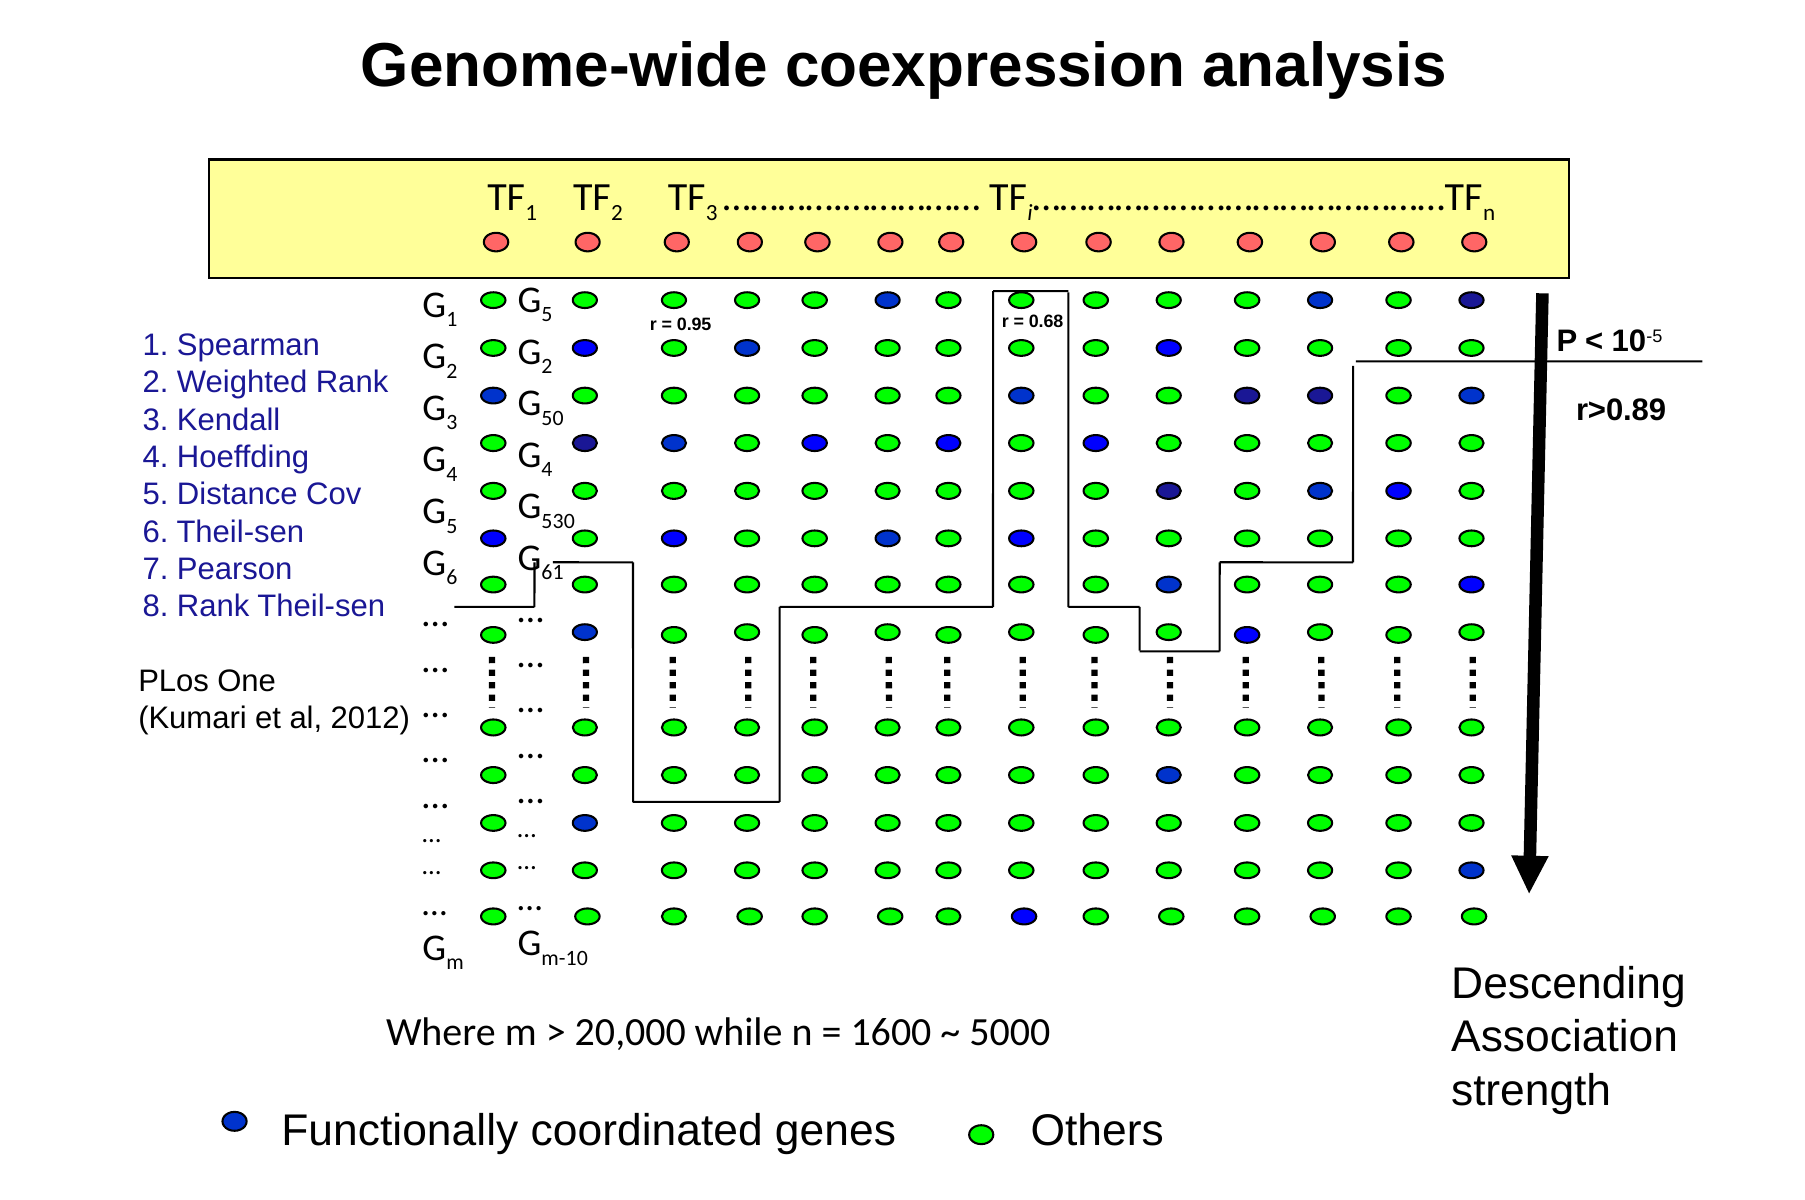

Genome-wide coexpression analysis

 TF1    TF2     TF3 ………….…………… TFi………………………………………TFn

G5
G2
G50
G4
G530
G61
…
…
…
…
…
…
…
…
Gm-10
G1
G2
G3
G4
G5
G6
…
…
…
…
…
…
…
…
Gm

r = 0.68
r = 0.95
P < 10-5
1. Spearman
2. Weighted Rank
3. Kendall
4. Hoeffding
5. Distance Cov
6. Theil-sen
7. Pearson
8. Rank Theil-sen

r>0.89

PLos One
(Kumari et al, 2012)

Descending
Association
strength

Where m > 20,000 while n = 1600 ~ 5000
Functionally coordinated genes           Others